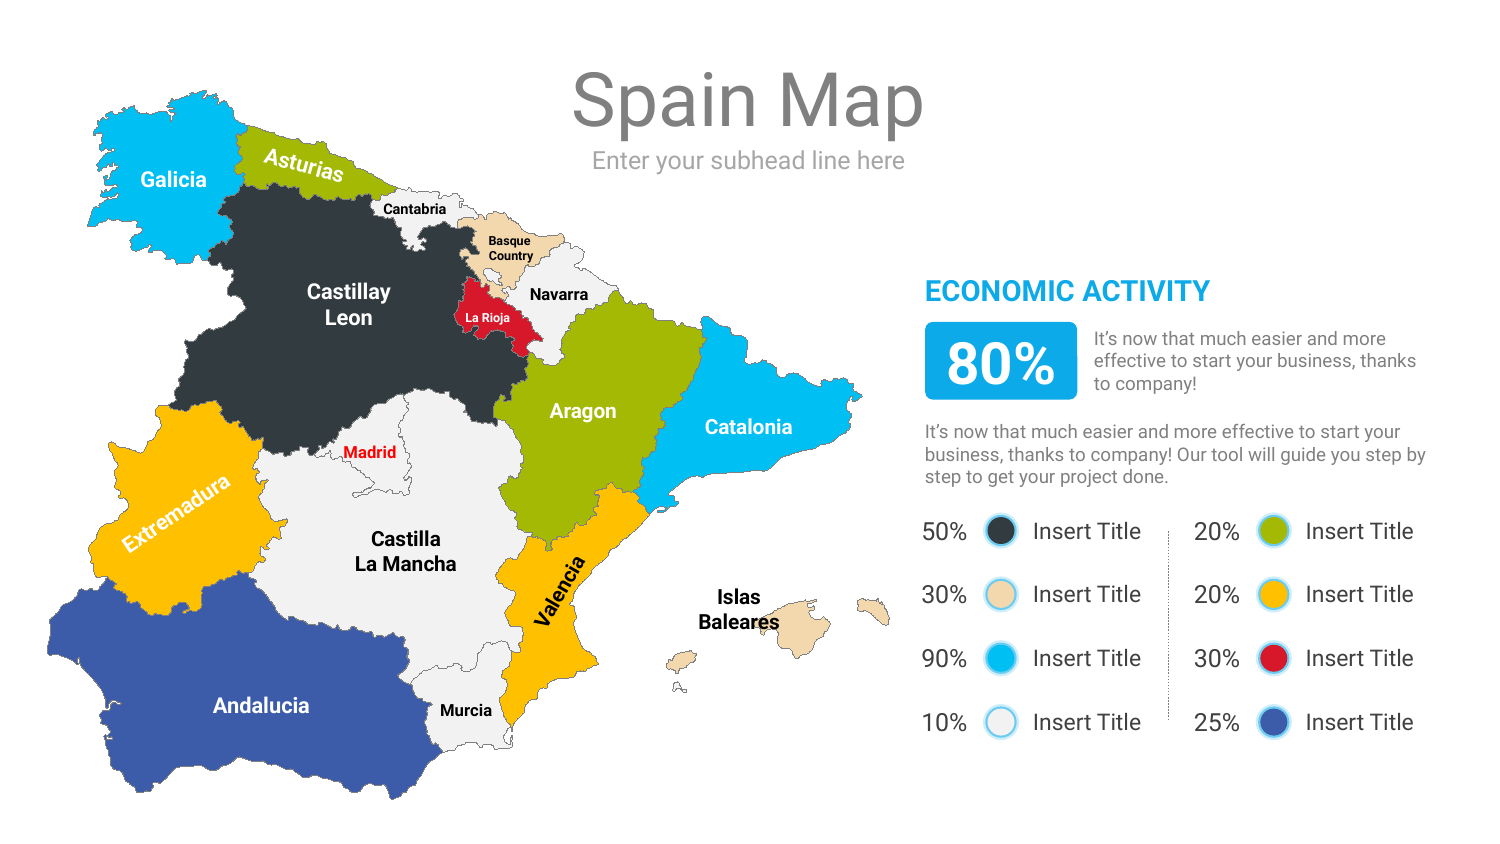

# Spain Map

Enter your subhead line here
Asturias
Galicia
Cantabria
Basque
 Country
ECONOMIC ACTIVITY
Castillay
Leon
Navarra
La Rioja
80%
It’s now that much easier and more effective to start your business, thanks to company!
Aragon
Catalonia
It’s now that much easier and more effective to start your business, thanks to company! Our tool will guide you step by step to get your project done.
Madrid
Extremadura

20%
50%
Insert Title
Insert Title
Castilla
La Mancha

20%
30%
Valencia
Insert Title
Insert Title
Islas
Baleares

30%
90%
Insert Title
Insert Title
Andalucia
Murcia

10%
25%
Insert Title
Insert Title